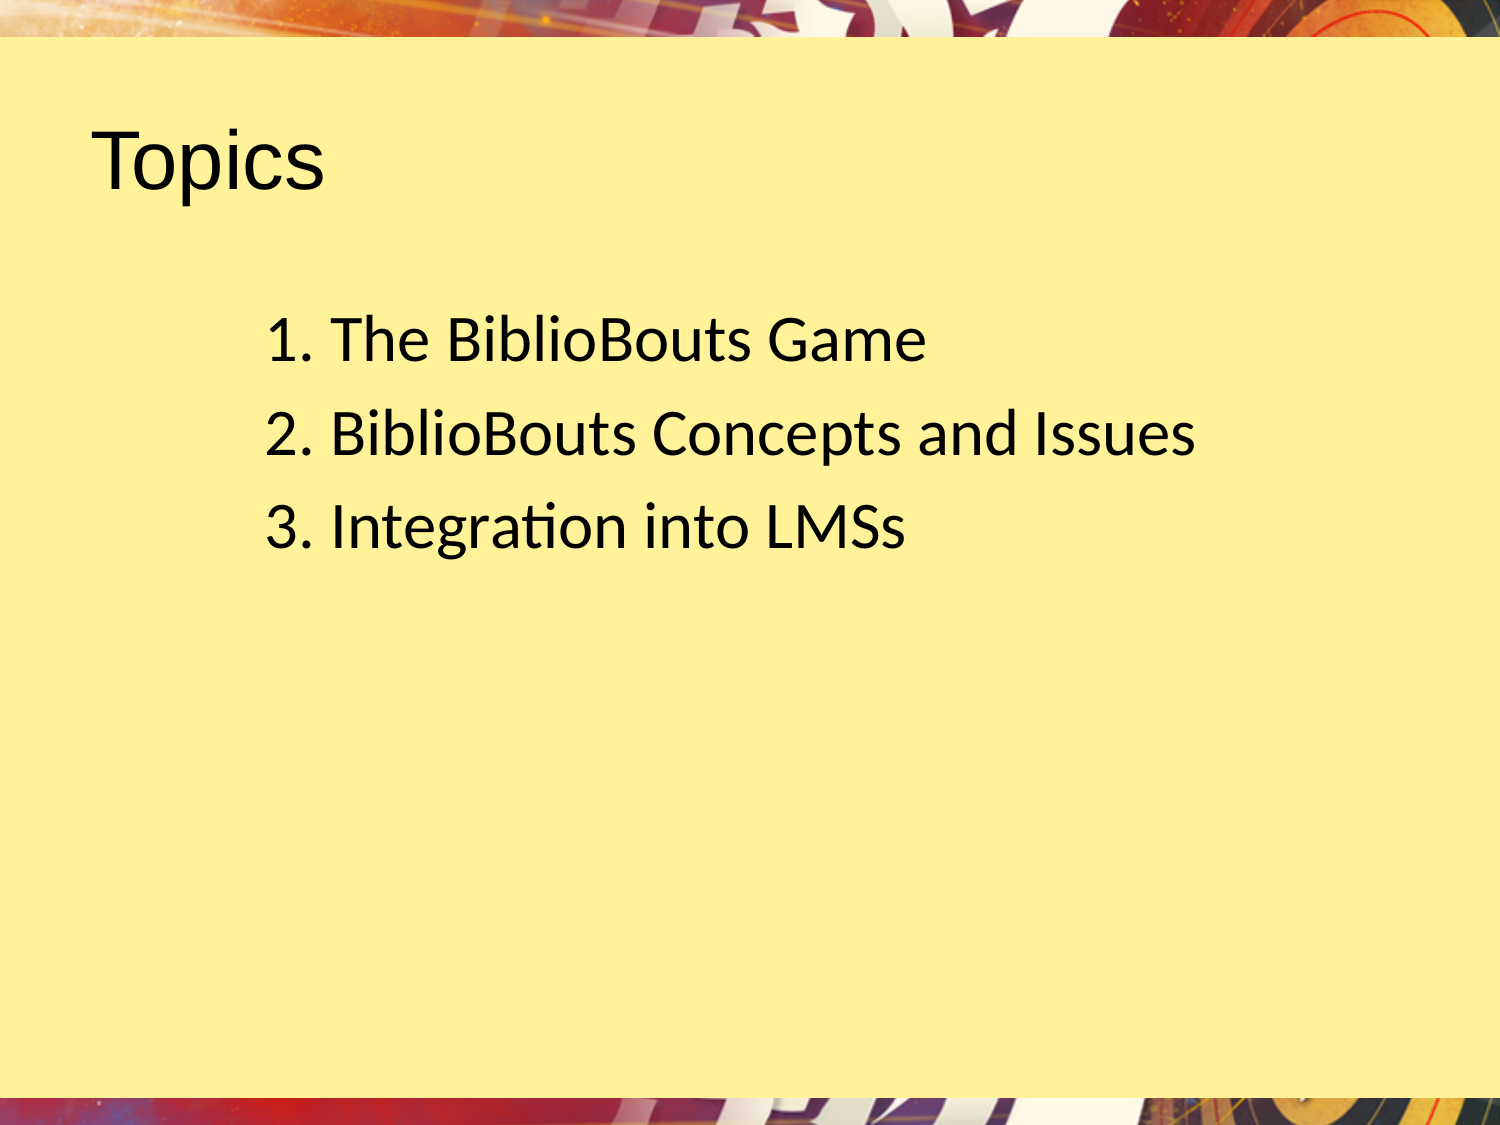

# Topics
1. The BiblioBouts Game
2. BiblioBouts Concepts and Issues
3. Integration into LMSs